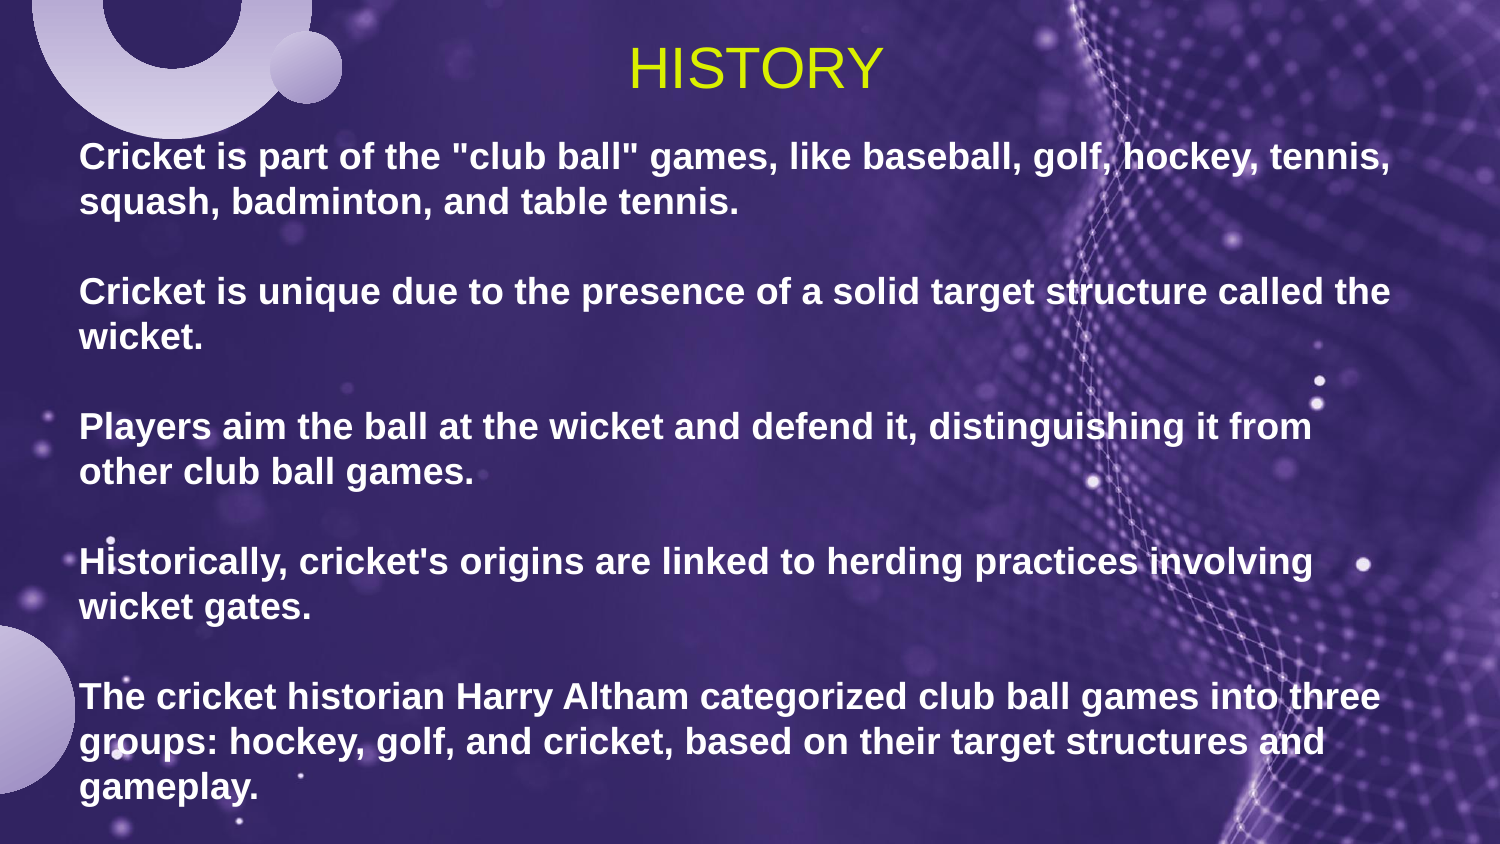

HISTORY

# Cricket is part of the "club ball" games, like baseball, golf, hockey, tennis, squash, badminton, and table tennis. Cricket is unique due to the presence of a solid target structure called the wicket. Players aim the ball at the wicket and defend it, distinguishing it from other club ball games. Historically, cricket's origins are linked to herding practices involving wicket gates. The cricket historian Harry Altham categorized club ball games into three groups: hockey, golf, and cricket, based on their target structures and gameplay.